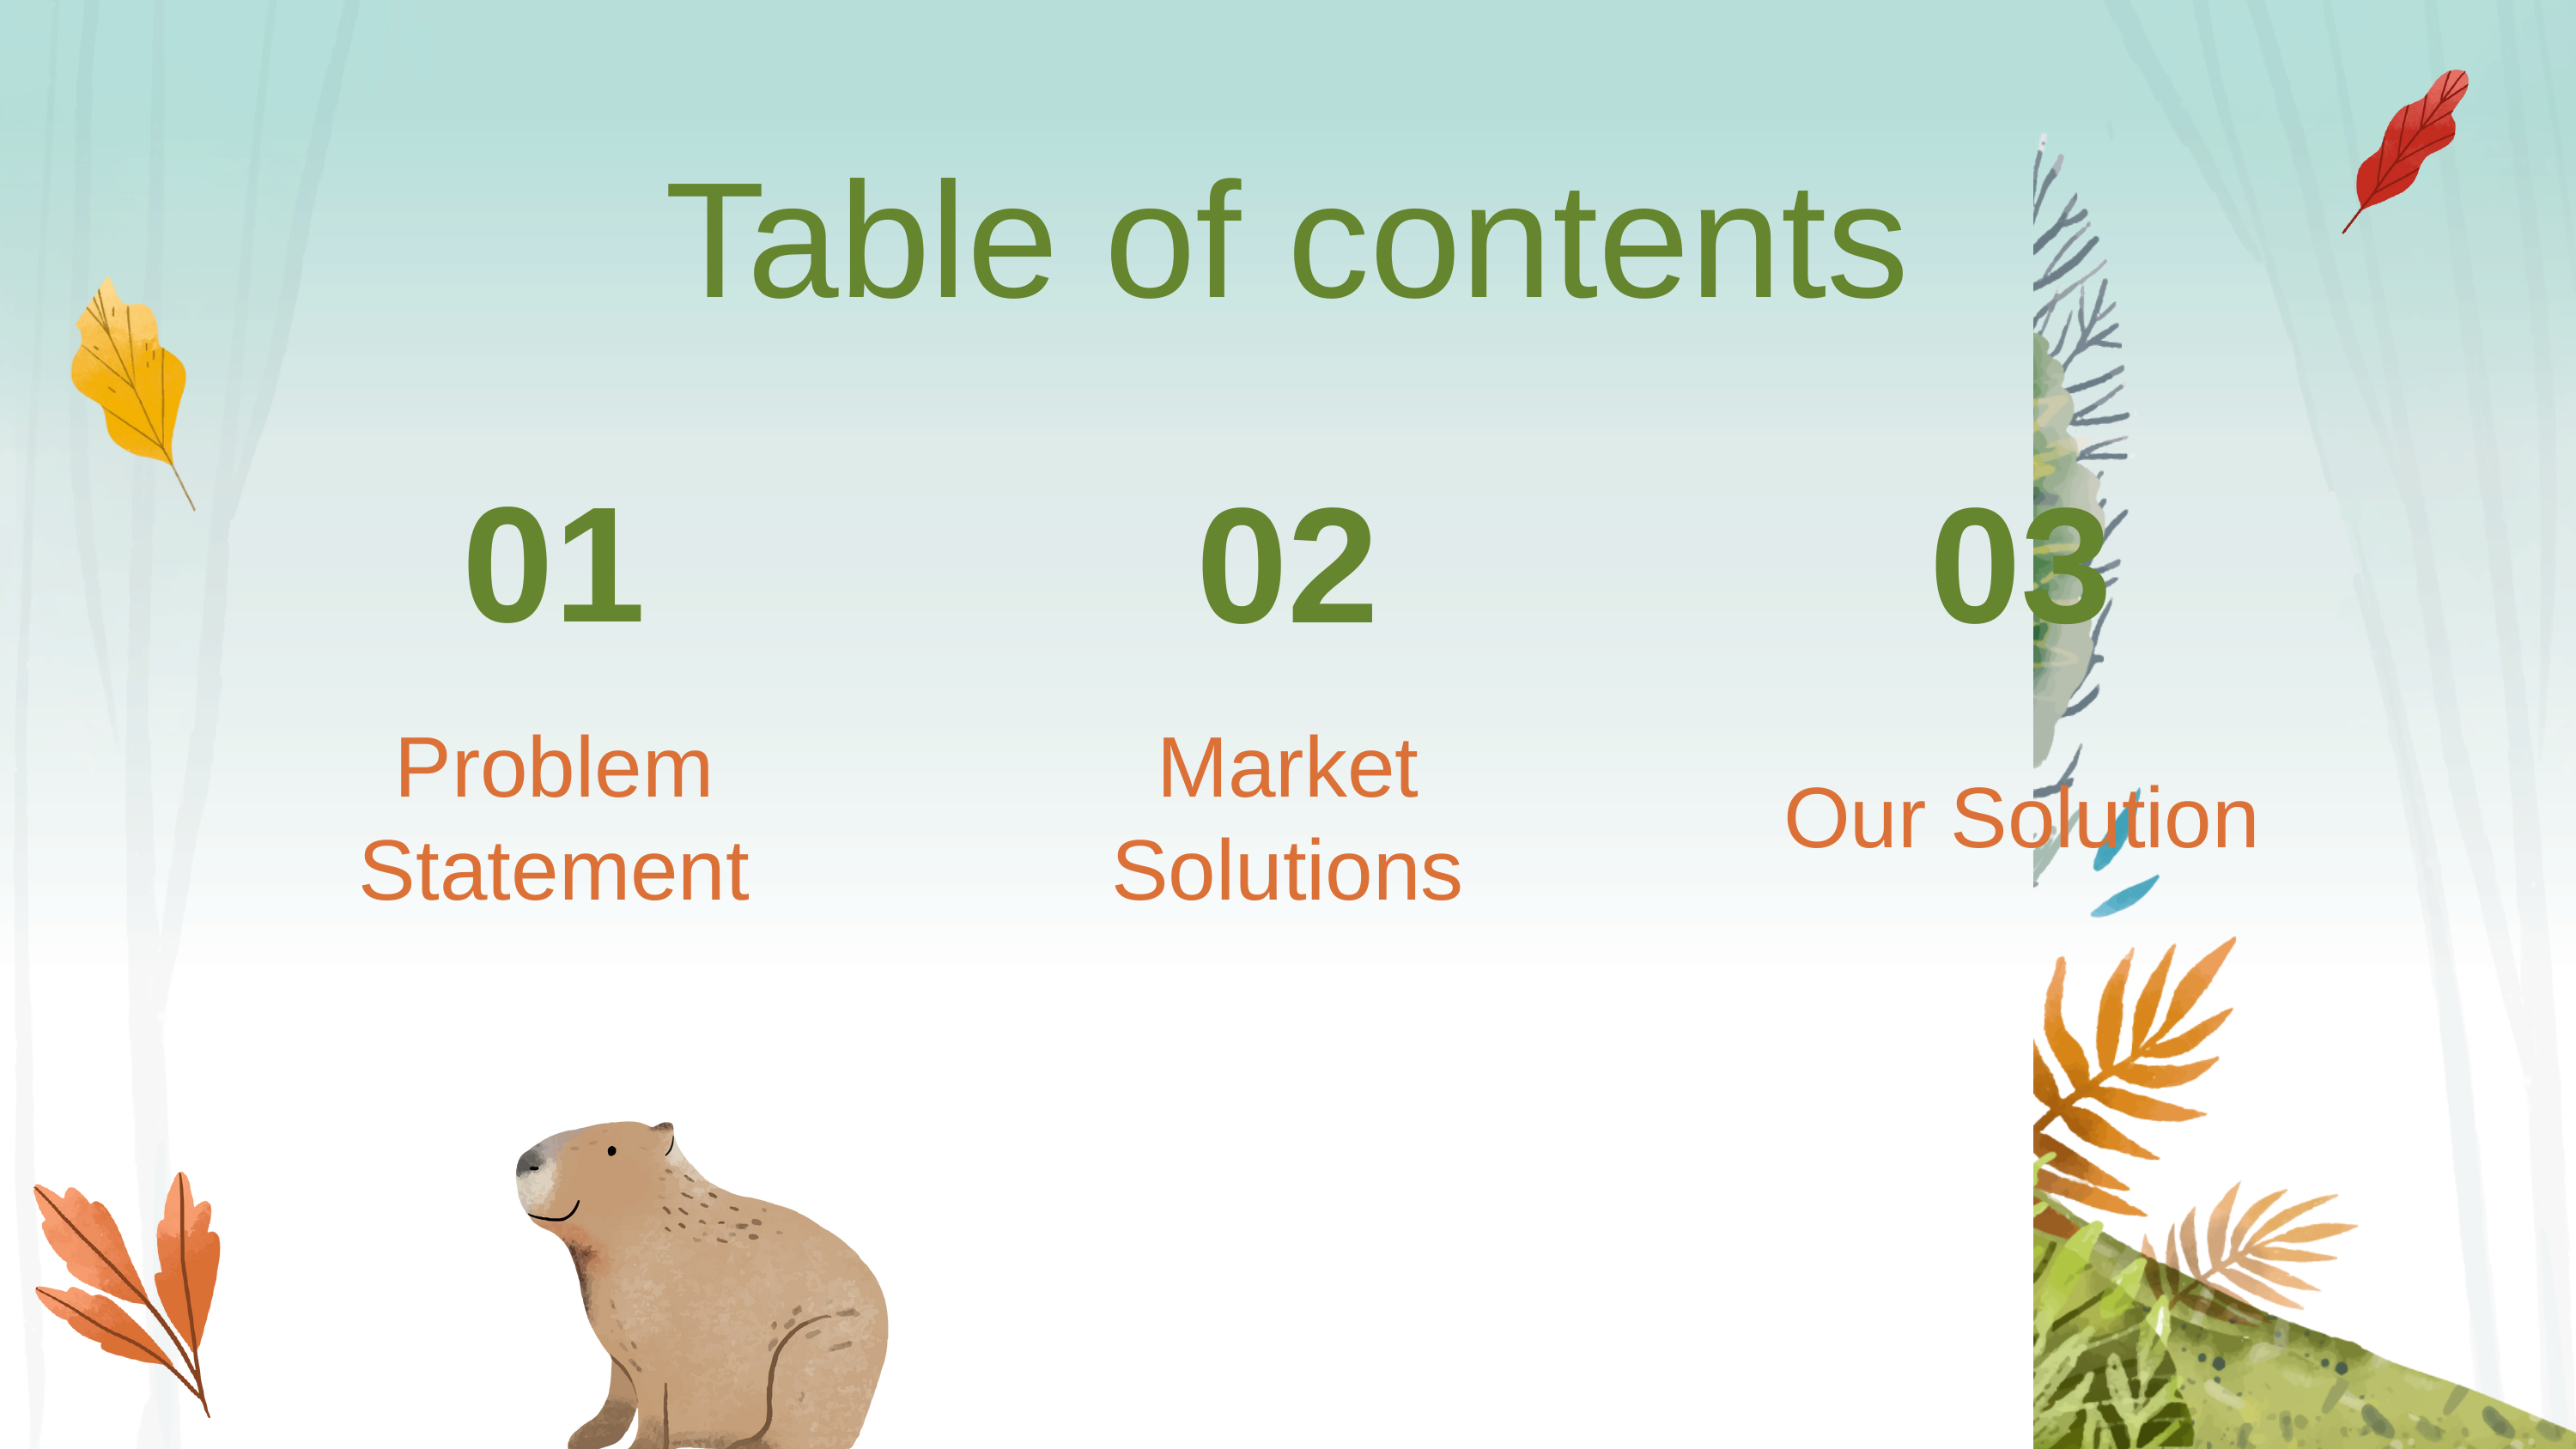

Table of contents

01
02
03
Market
Solutions
Problem Statement
Our Solution